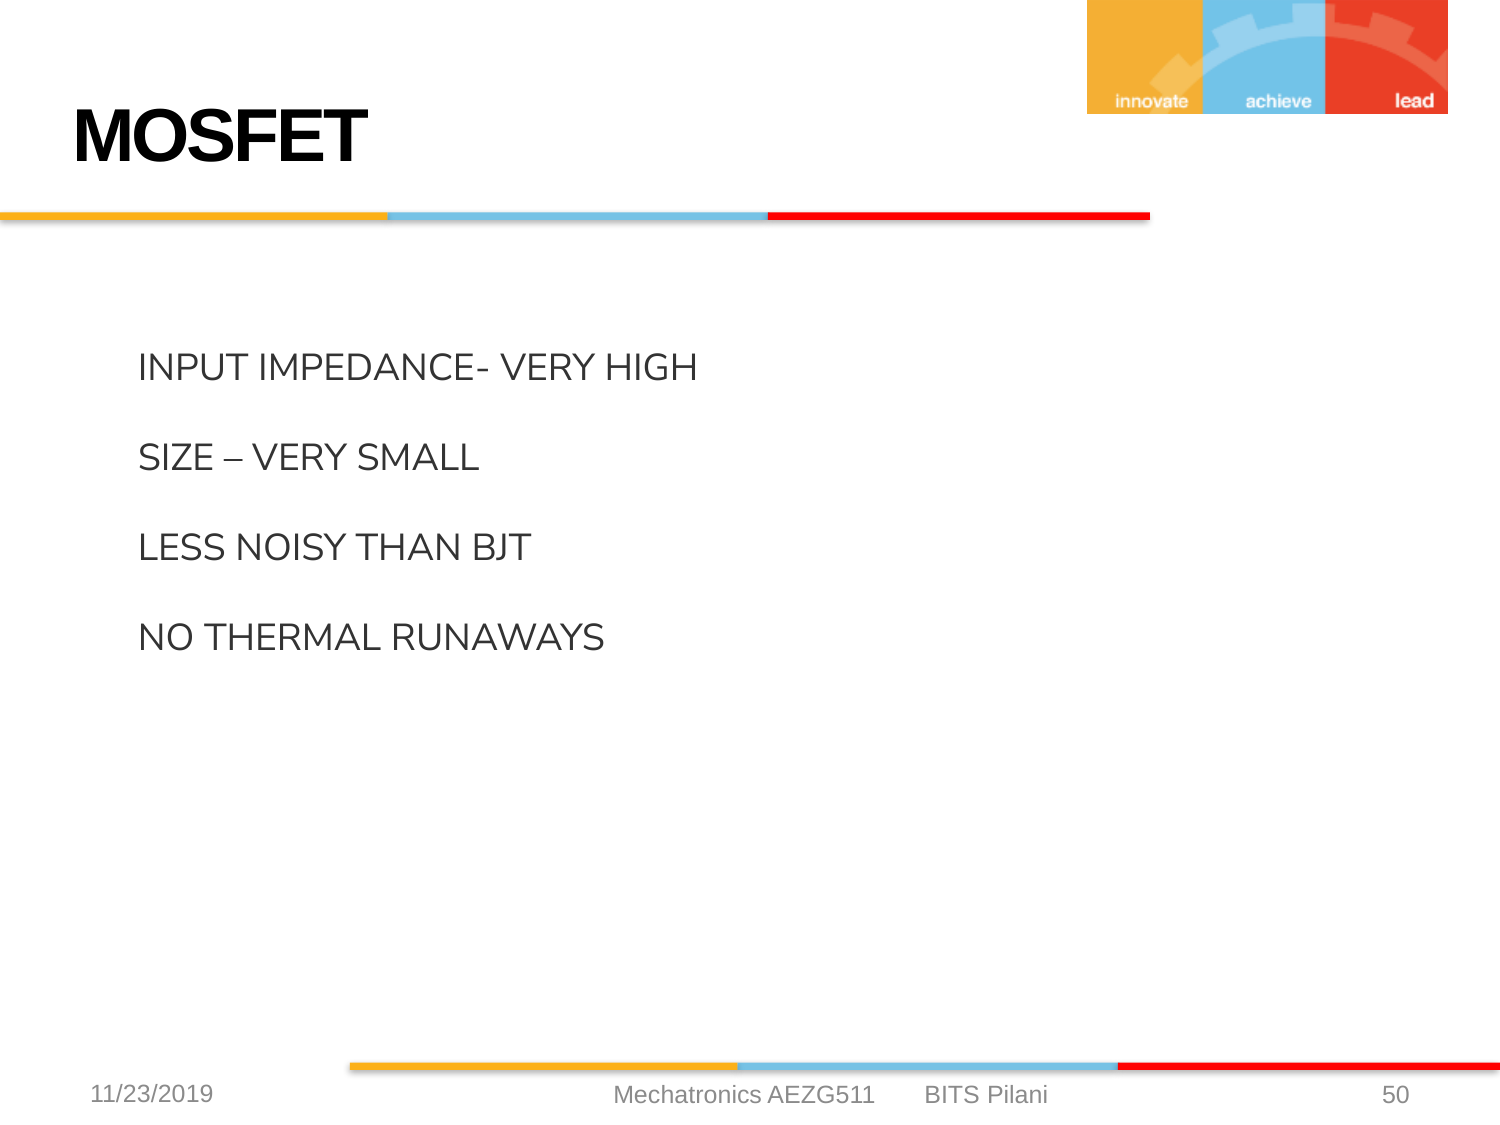

# MOSFET
INPUT IMPEDANCE- Very high

Size – very small

Less noisy than bjt

No thermal runaways

11/23/2019
Mechatronics AEZG511       BITS Pilani
50